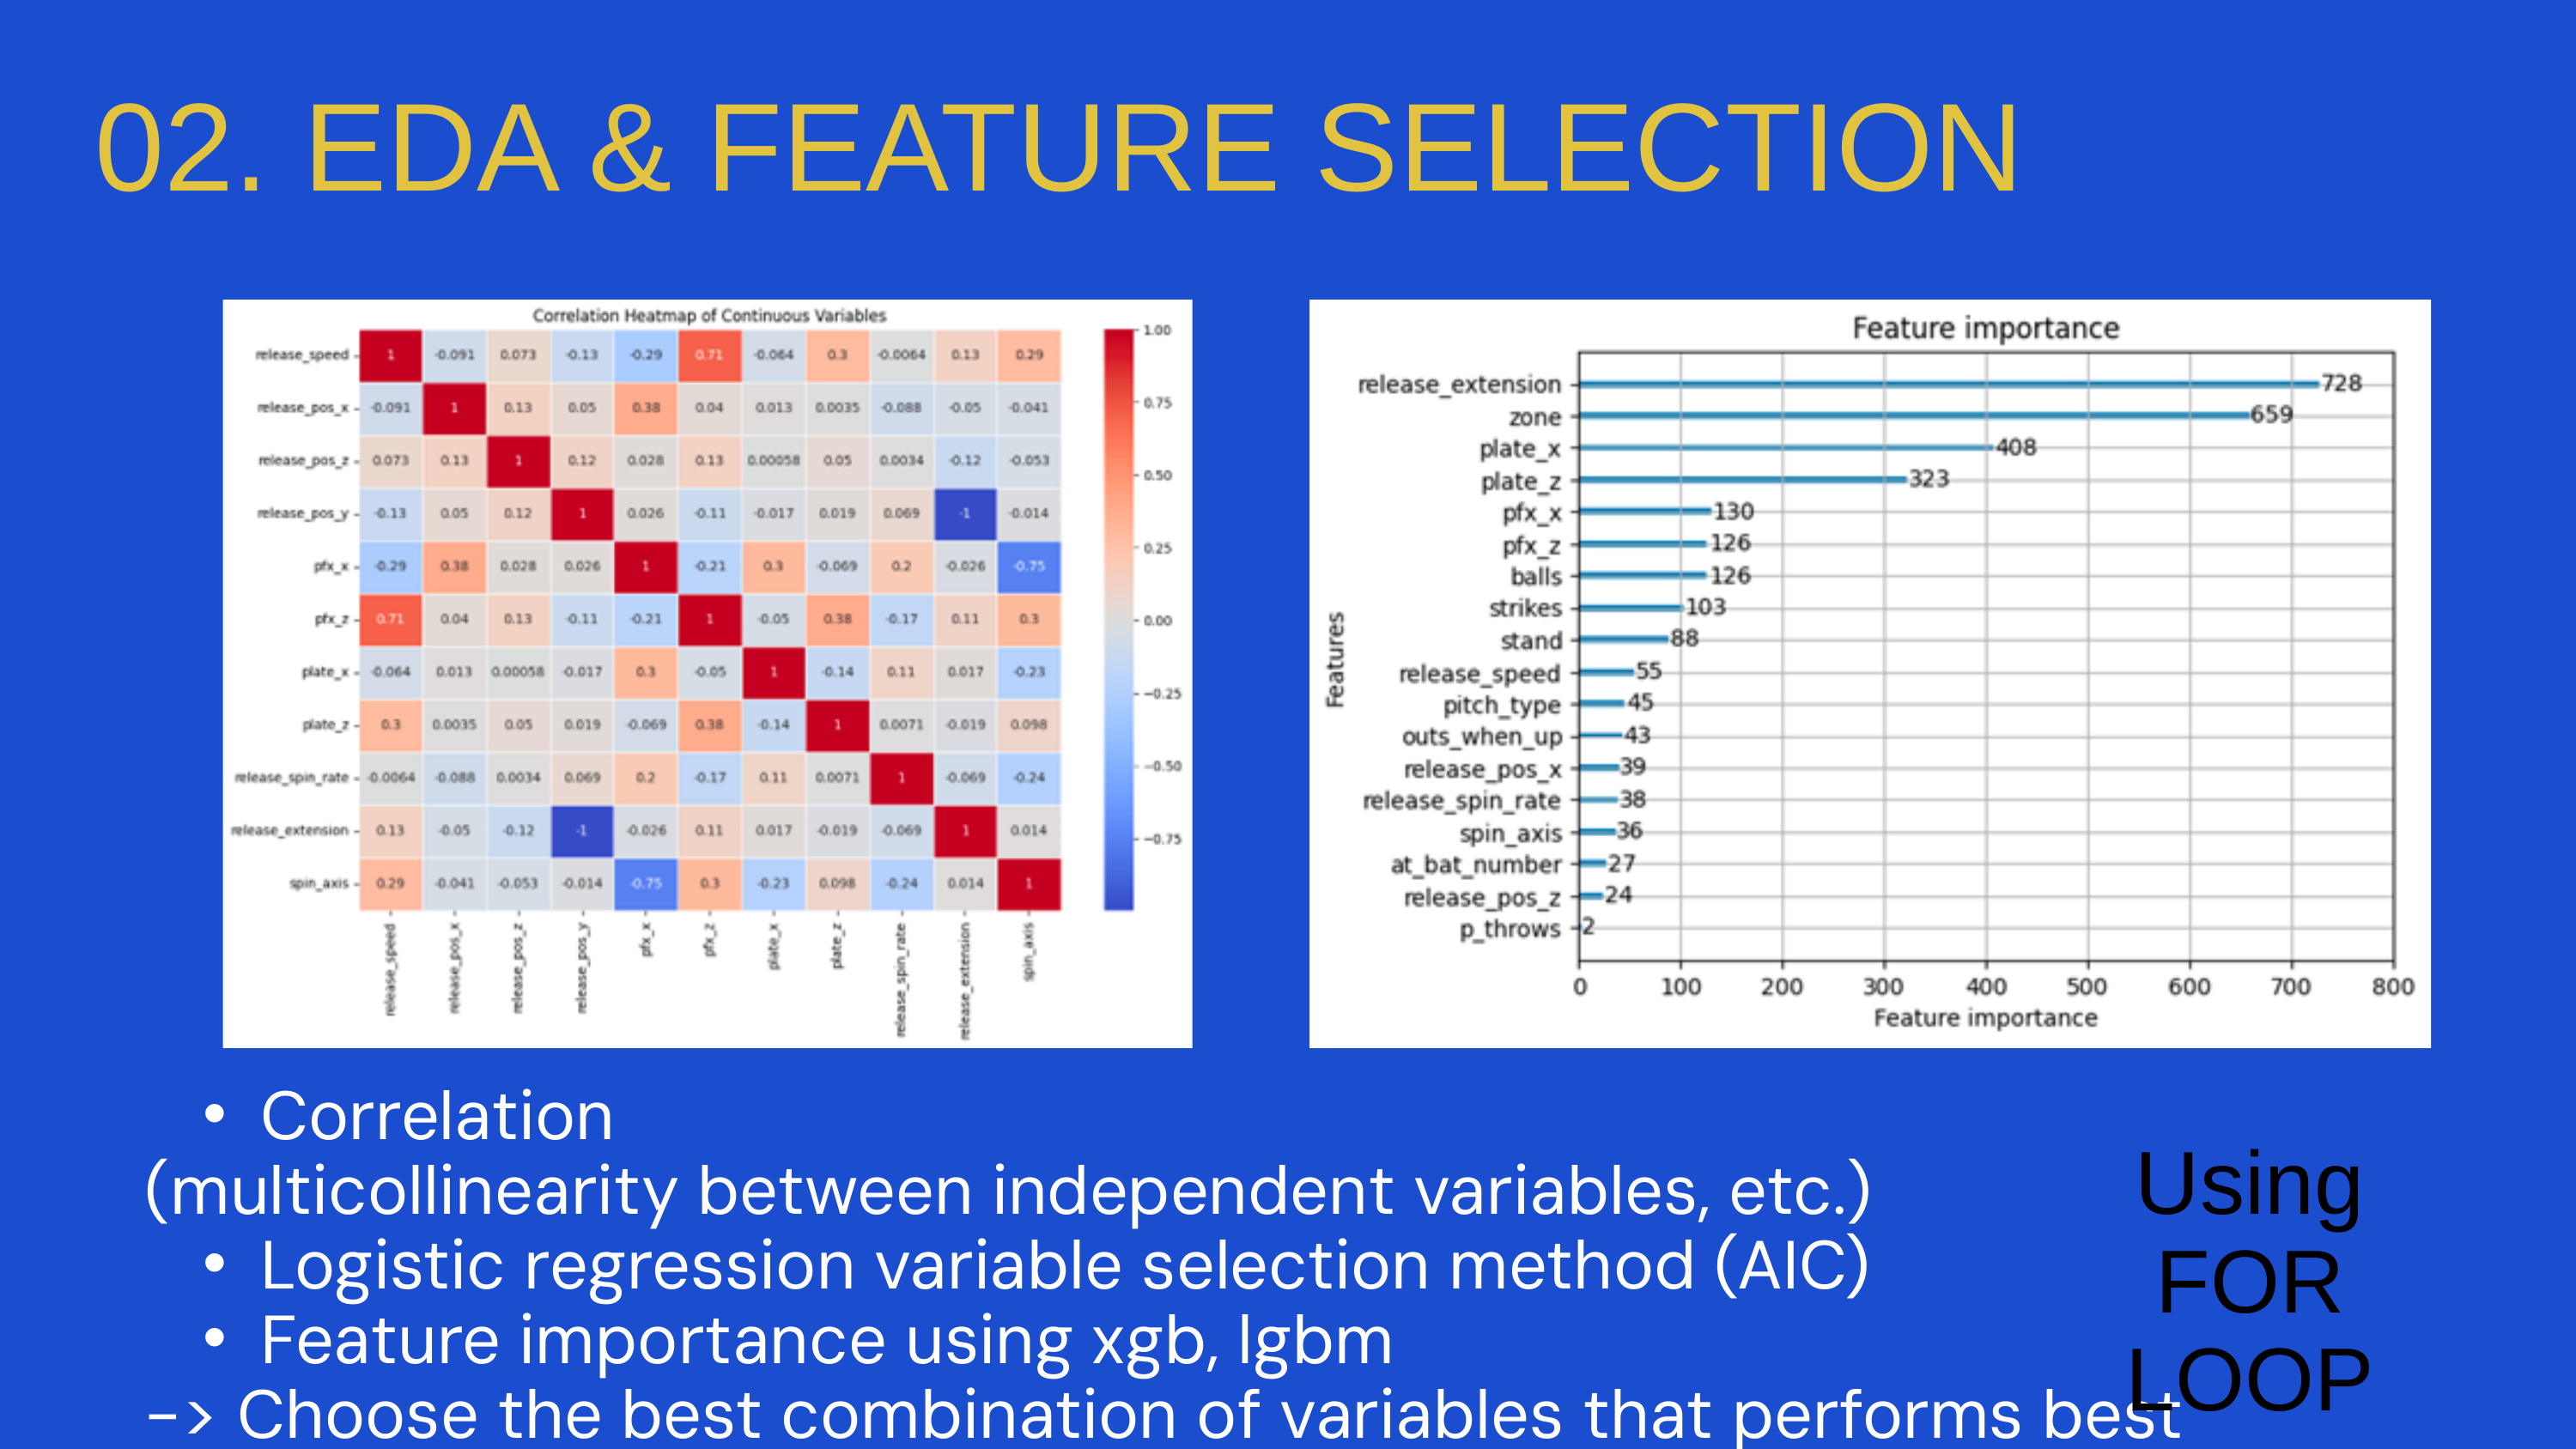

02. EDA & FEATURE SELECTION

Correlation
(multicollinearity between independent variables, etc.)
Logistic regression variable selection method (AIC)
Feature importance using xgb, lgbm
-> Choose the best combination of variables that performs best
Using
FOR LOOP